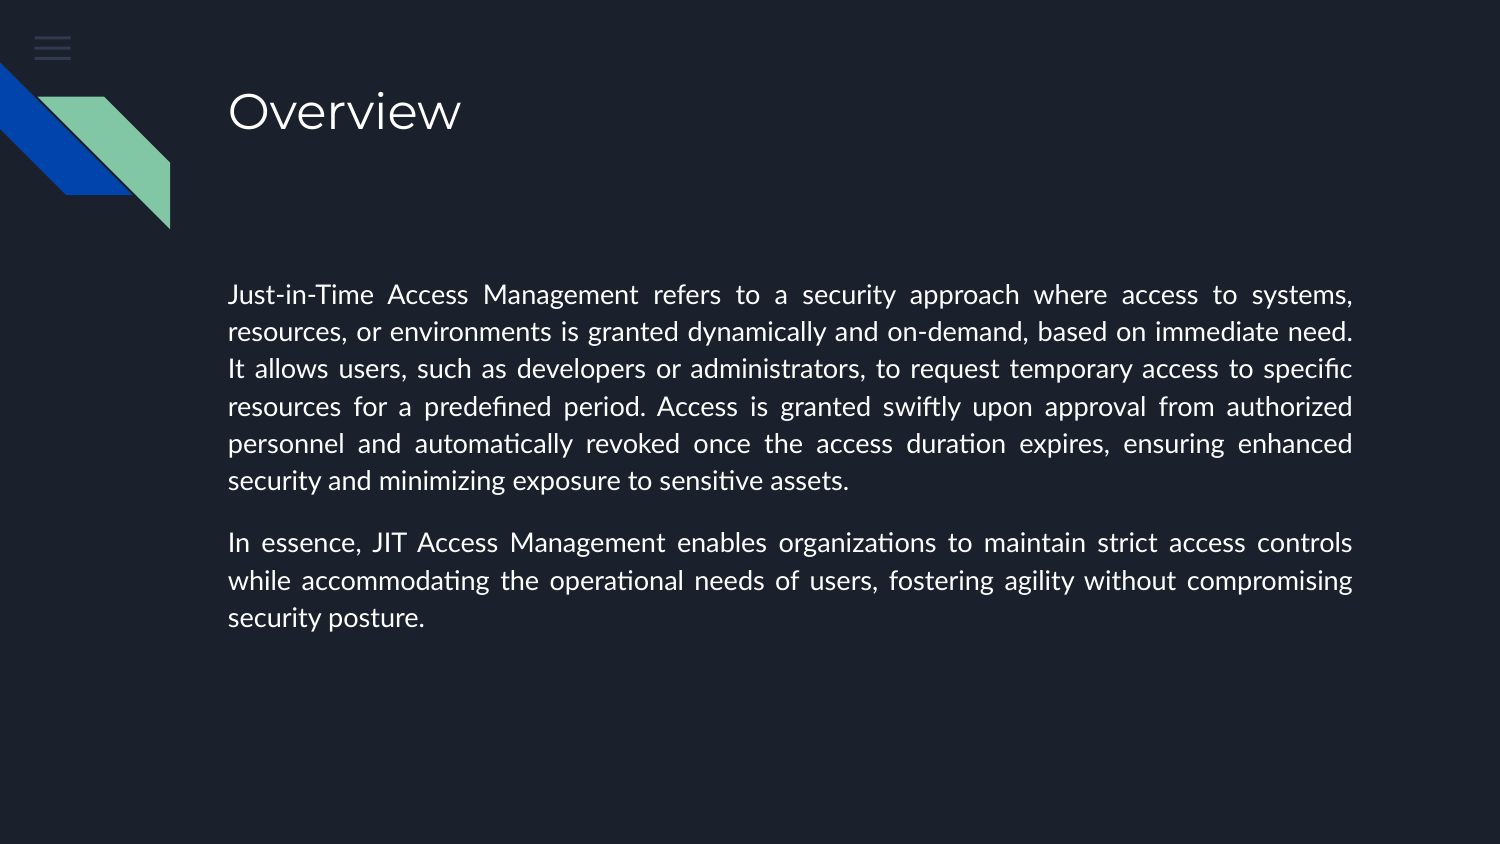

# Overview
Just-in-Time Access Management refers to a security approach where access to systems, resources, or environments is granted dynamically and on-demand, based on immediate need. It allows users, such as developers or administrators, to request temporary access to specific resources for a predefined period. Access is granted swiftly upon approval from authorized personnel and automatically revoked once the access duration expires, ensuring enhanced security and minimizing exposure to sensitive assets.
In essence, JIT Access Management enables organizations to maintain strict access controls while accommodating the operational needs of users, fostering agility without compromising security posture.